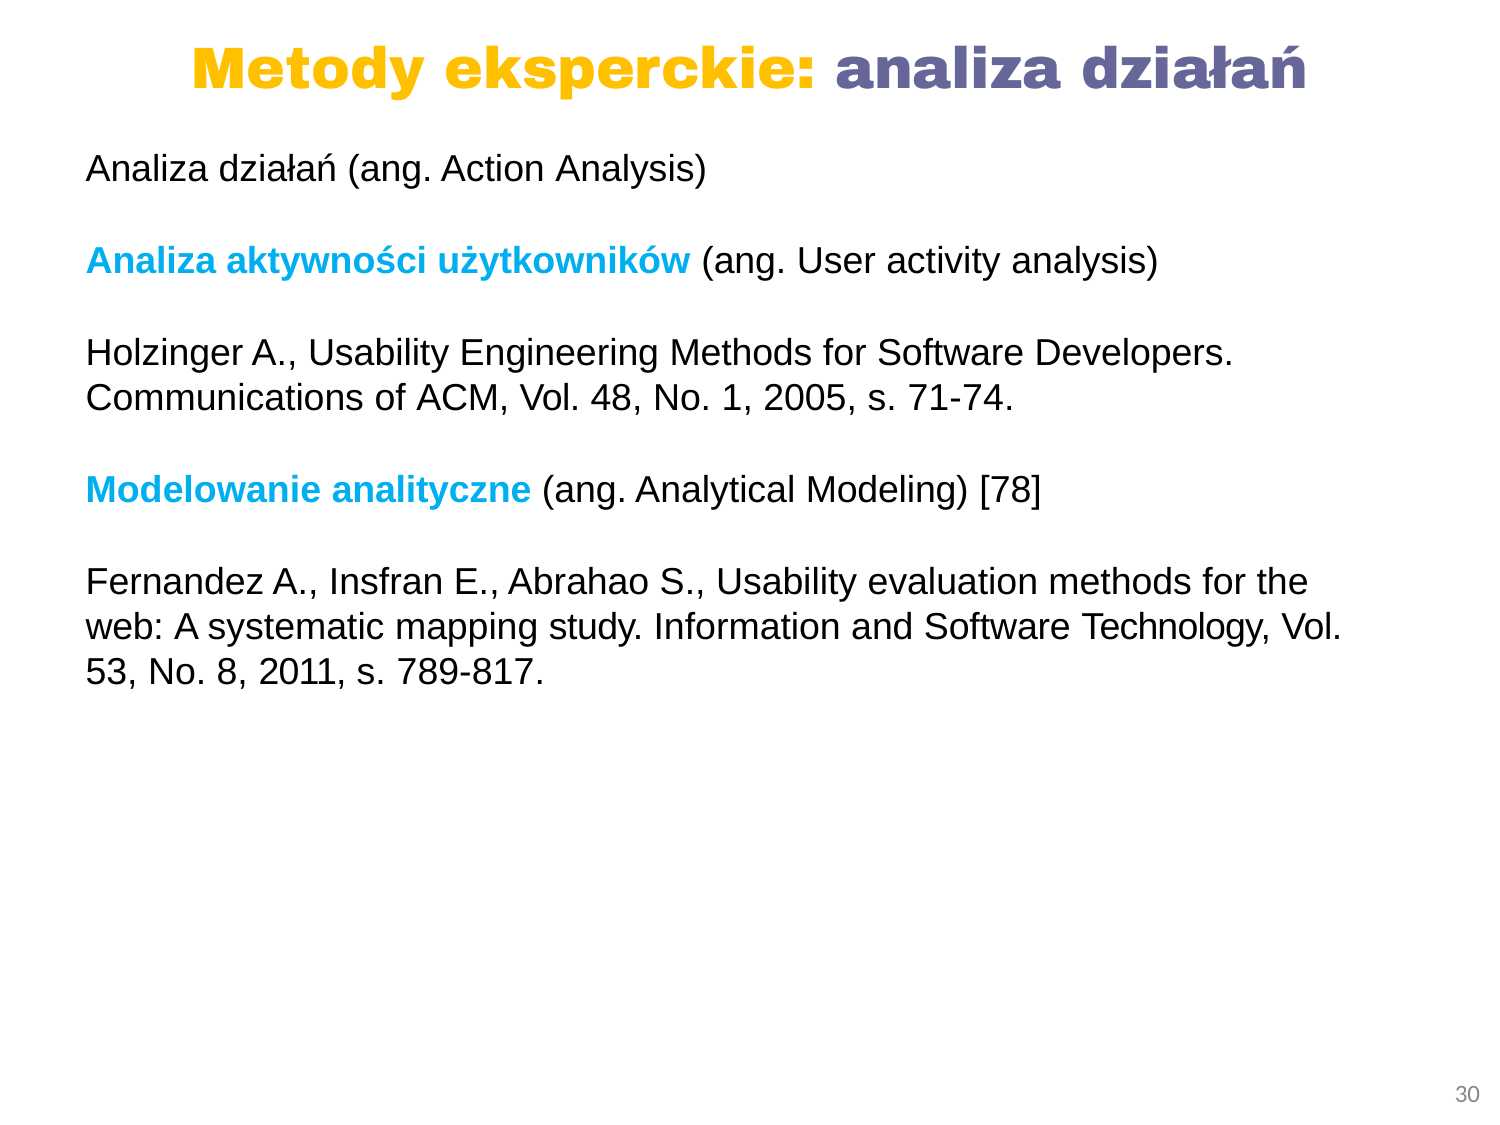

# Metody eksperckie: analiza działań
Analiza działań (ang. Action Analysis)

Analiza aktywności użytkowników (ang. User activity analysis)

Holzinger A., Usability Engineering Methods for Software Developers.
Communications of ACM, Vol. 48, No. 1, 2005, s. 71-74.

Modelowanie analityczne (ang. Analytical Modeling) [78]

Fernandez A., Insfran E., Abrahao S., Usability evaluation methods for the  web: A systematic mapping study. Information and Software Technology, Vol.  53, No. 8, 2011, s. 789-817.
30